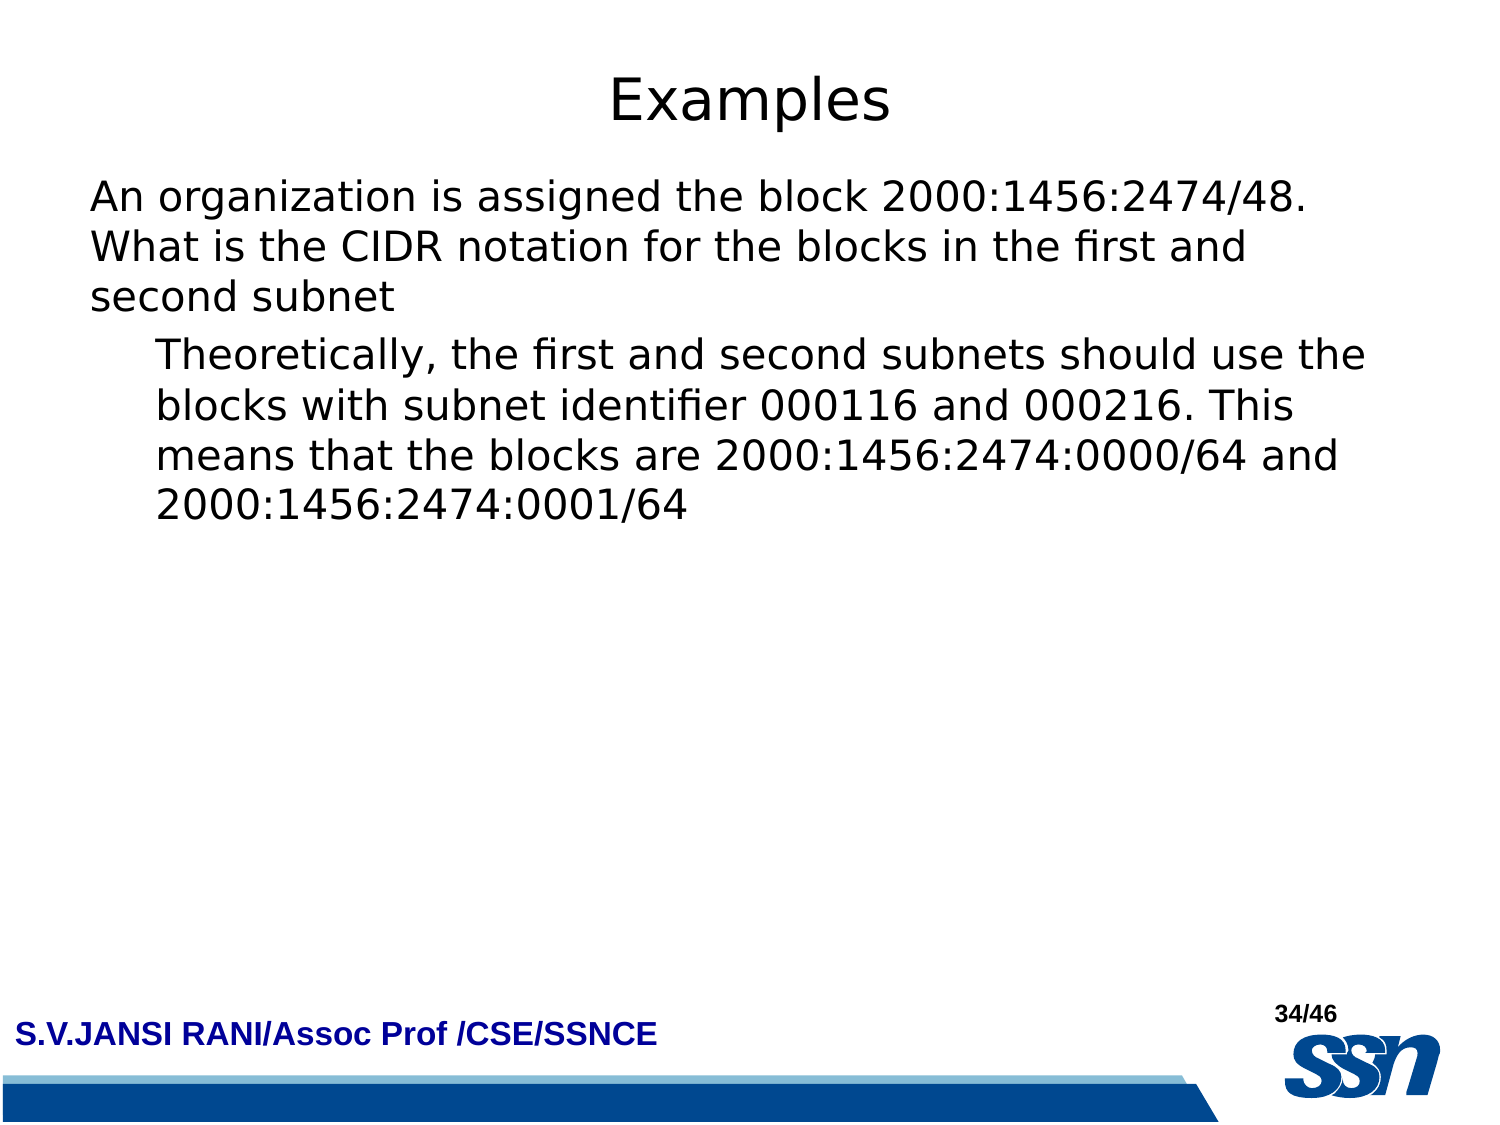

# Examples
An organization is assigned the block 2000:1456:2474/48. What is the CIDR notation for the blocks in the first and second subnet
Theoretically, the first and second subnets should use the blocks with subnet identifier 000116 and 000216. This means that the blocks are 2000:1456:2474:0000/64 and  2000:1456:2474:0001/64